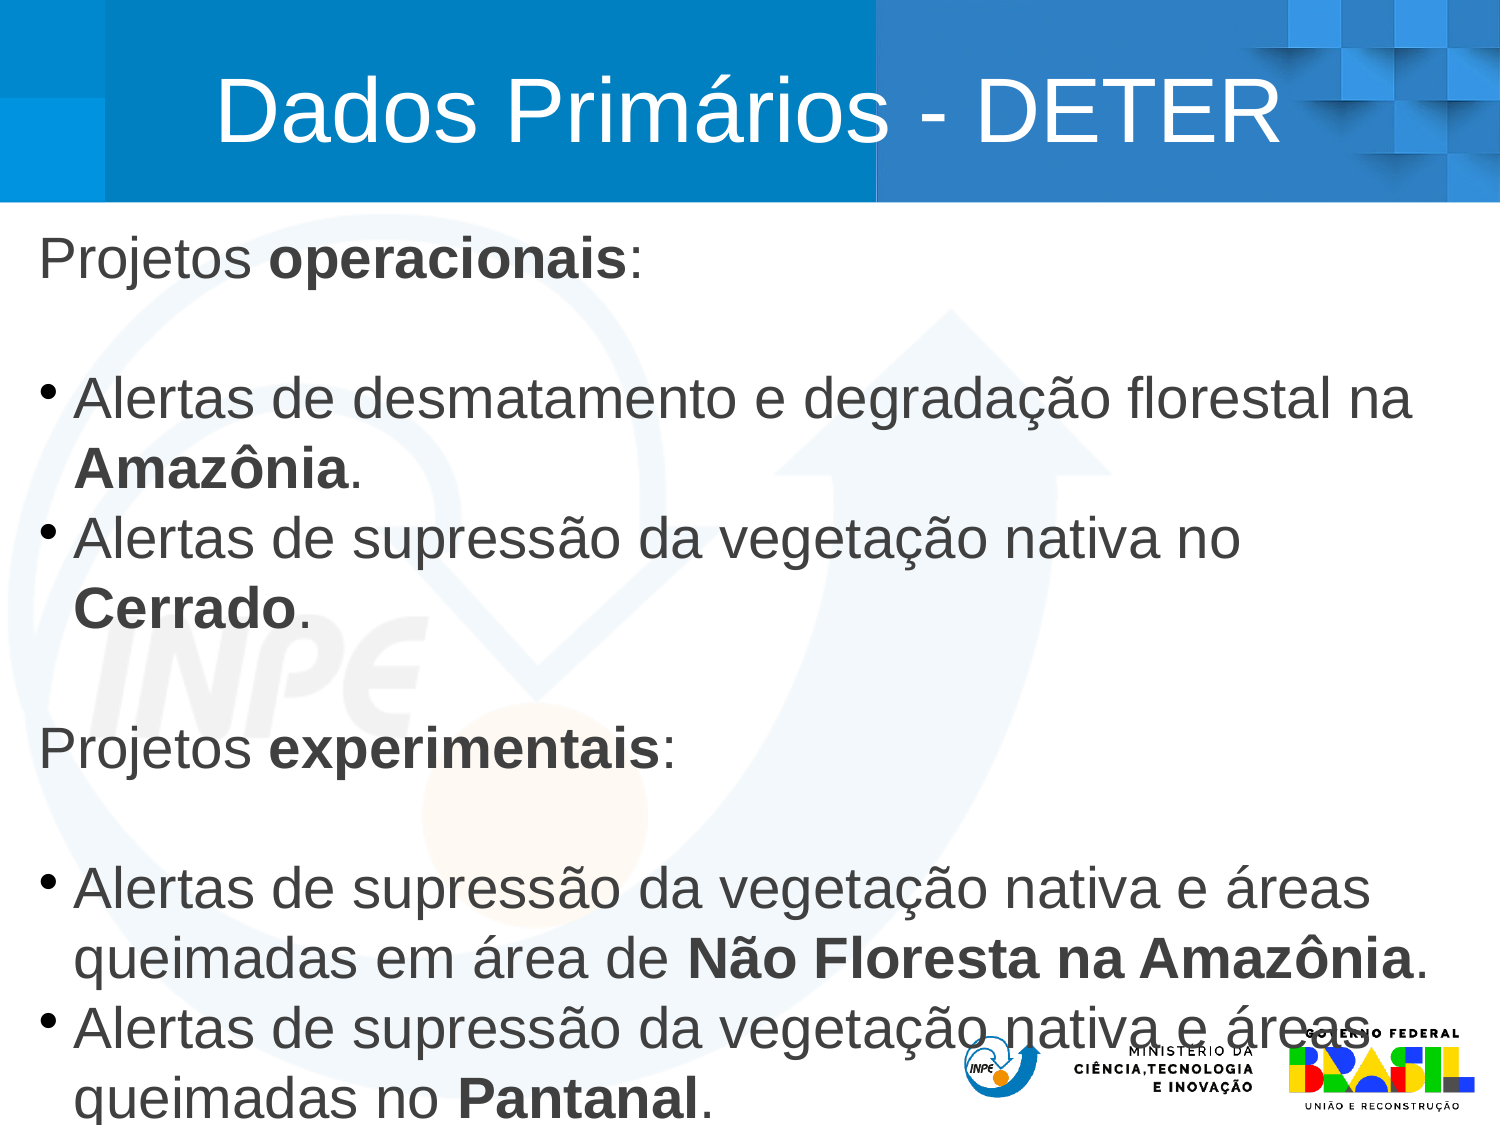

Dados Primários - DETER
Projetos operacionais:

Alertas de desmatamento e degradação florestal na Amazônia.
Alertas de supressão da vegetação nativa no Cerrado.

Projetos experimentais:

Alertas de supressão da vegetação nativa e áreas queimadas em área de Não Floresta na Amazônia.
Alertas de supressão da vegetação nativa e áreas queimadas no Pantanal.